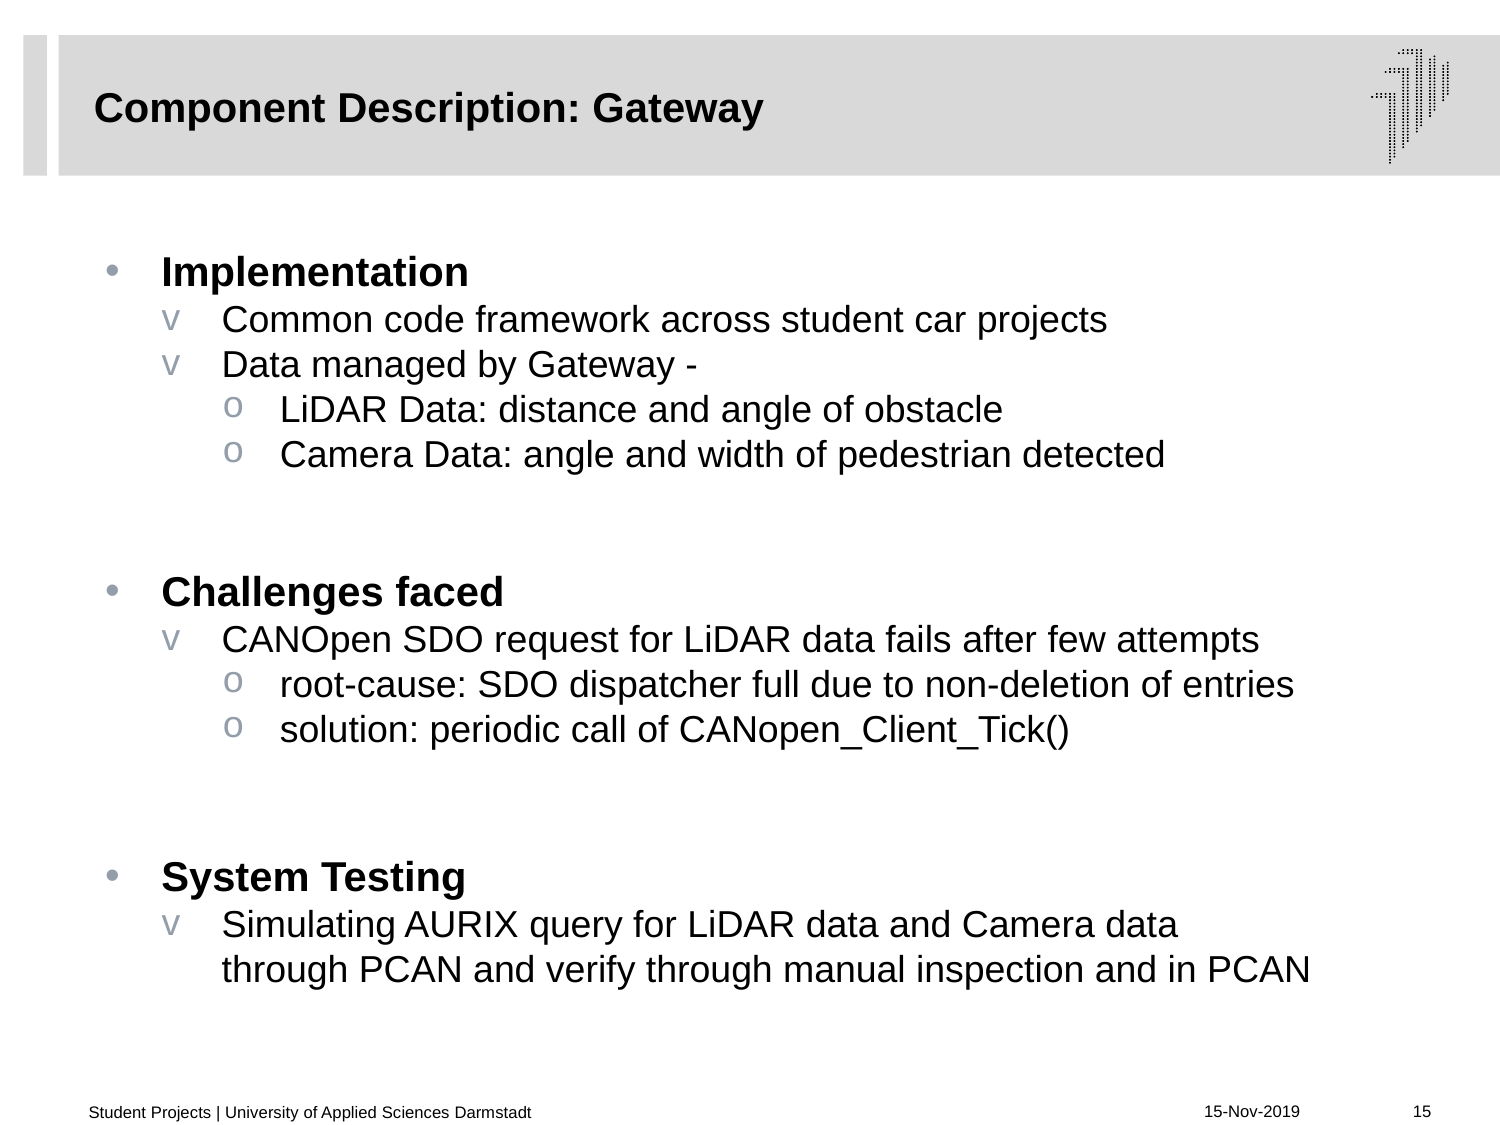

# Component Description: Gateway
Implementation
Common code framework across student car projects
Data managed by Gateway -
LiDAR Data: distance and angle of obstacle
Camera Data: angle and width of pedestrian detected

Challenges faced
CANOpen SDO request for LiDAR data fails after few attempts
root-cause: SDO dispatcher full due to non-deletion of entries
solution: periodic call of CANopen_Client_Tick()

System Testing
Simulating AURIX query for LiDAR data and Camera data through PCAN and verify through manual inspection and in PCAN

Student Projects | University of Applied Sciences Darmstadt
15-Nov-2019
15